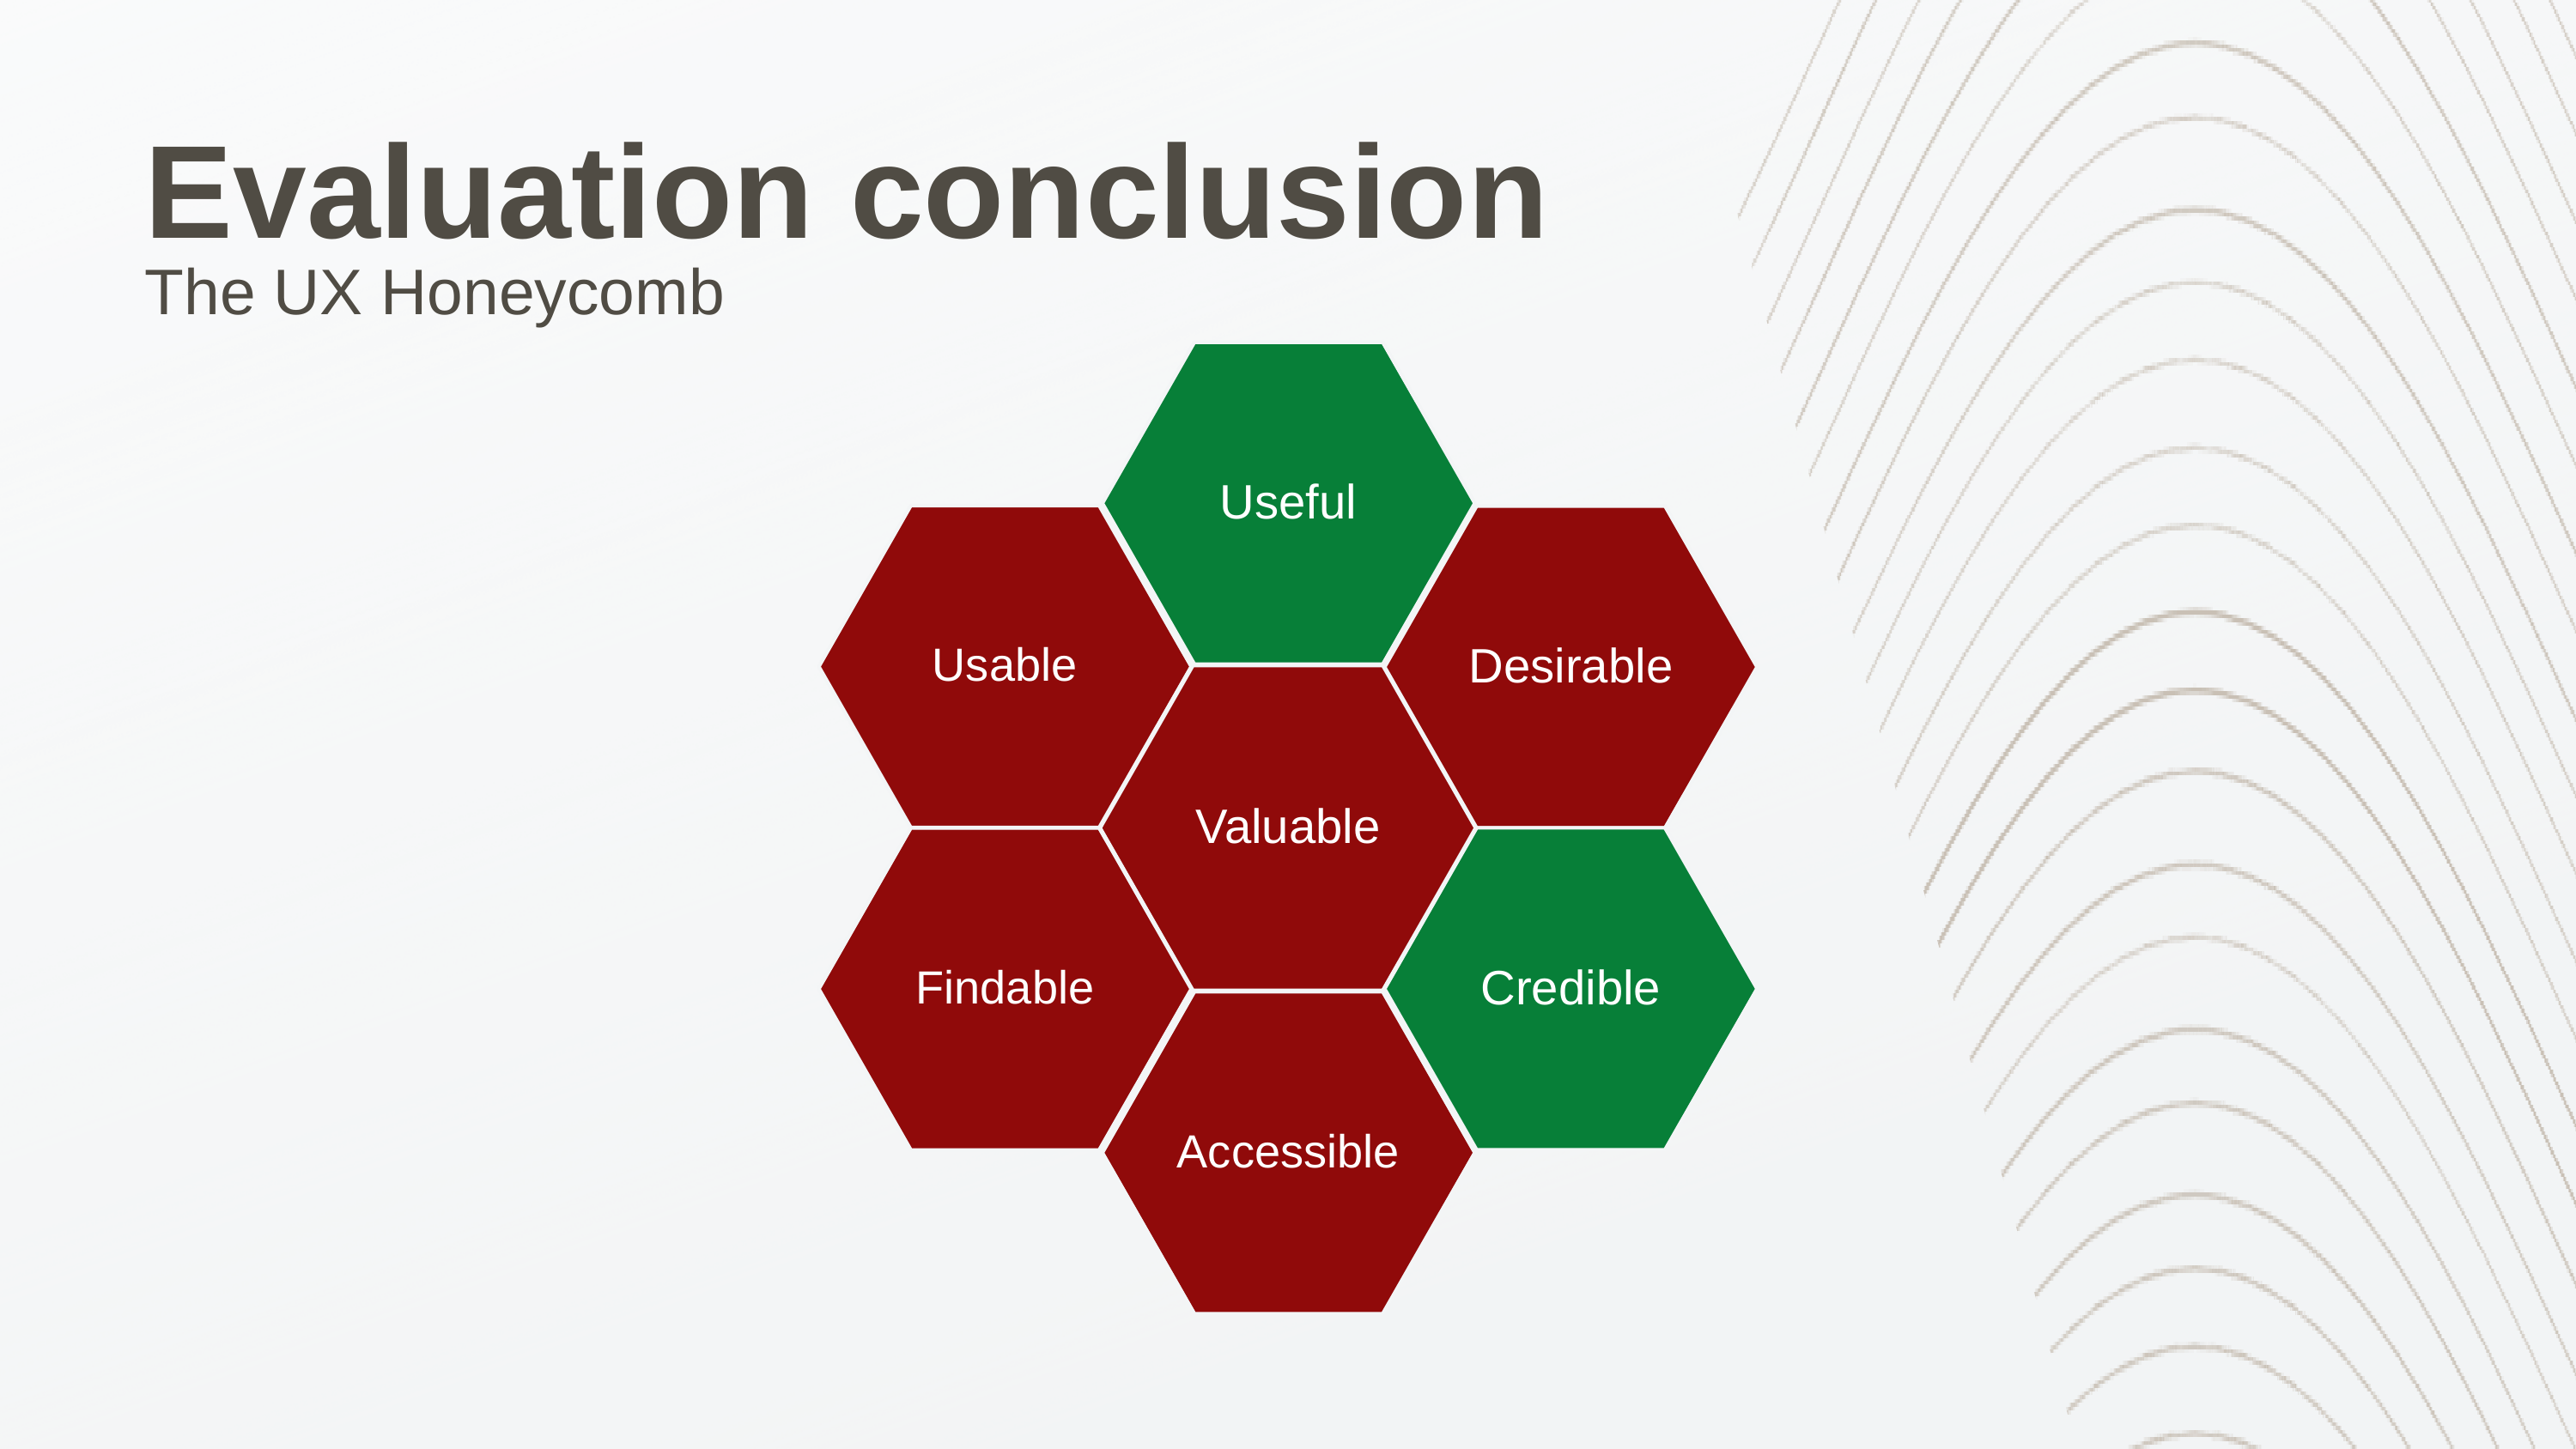

Evaluation conclusion
The UX Honeycomb
Valuable
Useful
Desirable
Credible
Accessible
Findable
Usable